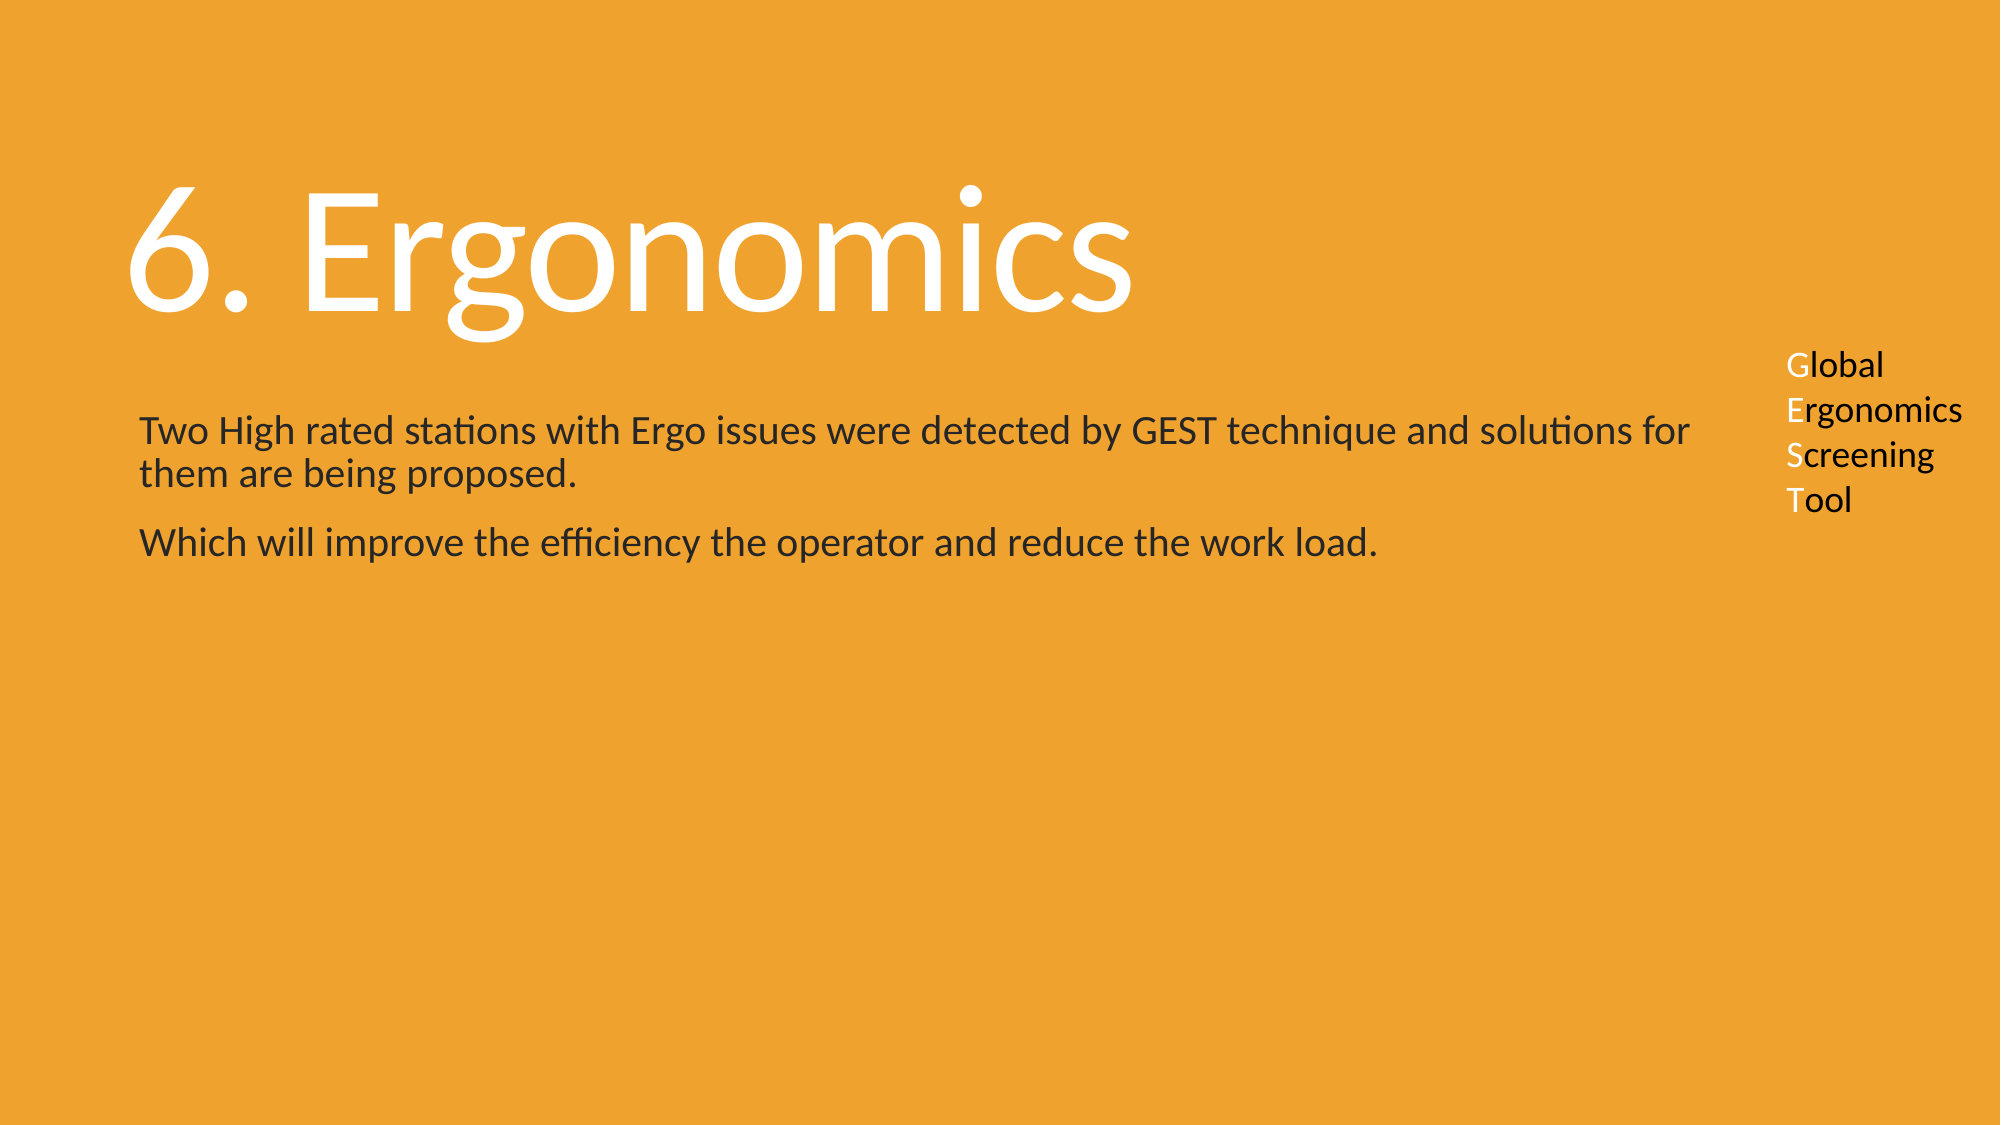

6. Ergonomics

Two High rated stations with Ergo issues were detected by GEST technique and solutions for them are being proposed.
Which will improve the efficiency the operator and reduce the work load.
Global Ergonomics Screening Tool